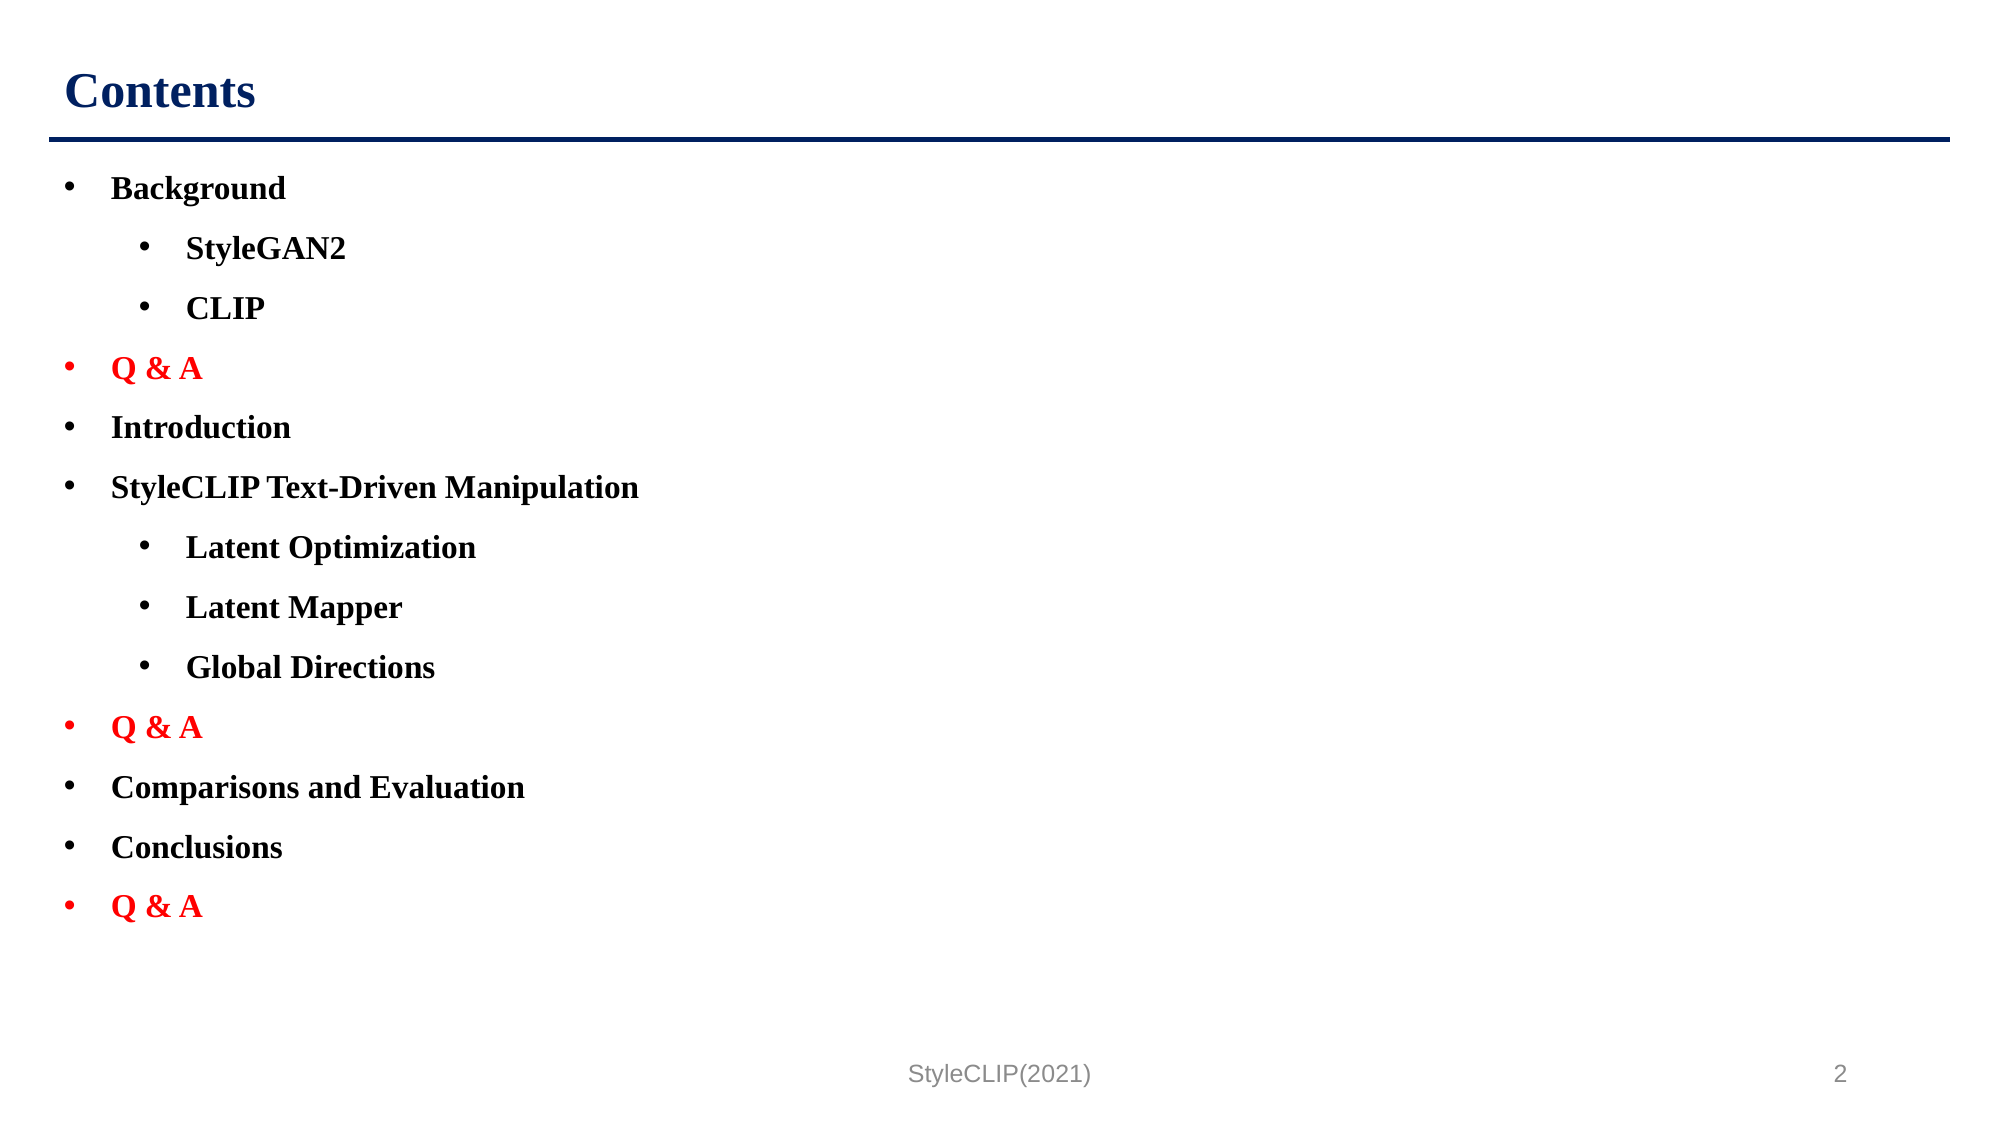

# Contents
Background
StyleGAN2
CLIP
Q & A
Introduction
StyleCLIP Text-Driven Manipulation
Latent Optimization
Latent Mapper
Global Directions
Q & A
Comparisons and Evaluation
Conclusions
Q & A
StyleCLIP(2021)
2